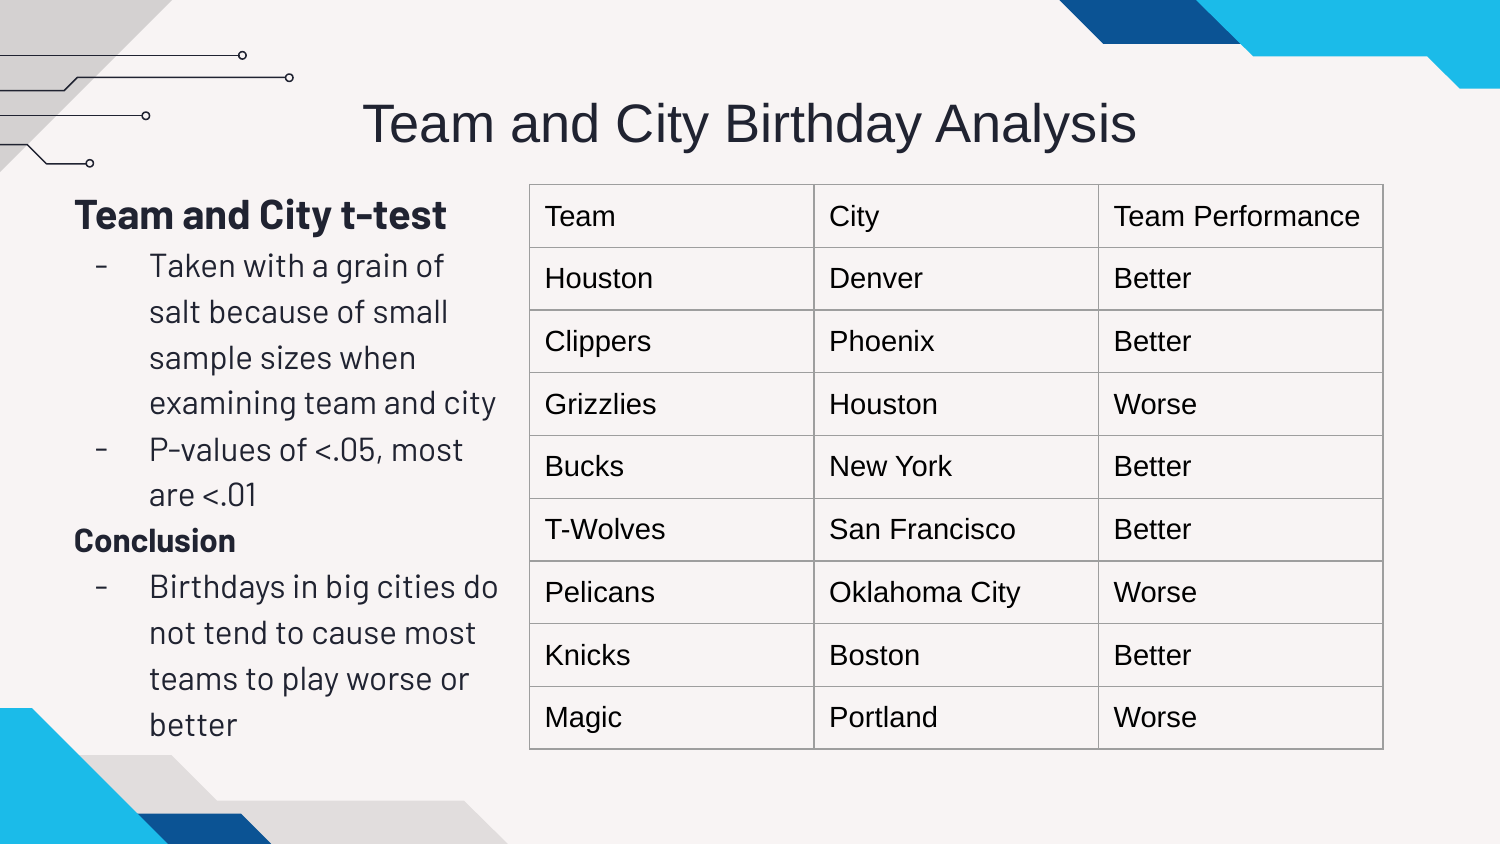

# Team and City Birthday Analysis
Team and City t-test
Taken with a grain of salt because of small sample sizes when examining team and city
P-values of <.05, most are <.01
Conclusion
Birthdays in big cities do not tend to cause most teams to play worse or better

| Team | City | Team Performance |
| --- | --- | --- |
| Houston | Denver | Better |
| Clippers | Phoenix | Better |
| Grizzlies | Houston | Worse |
| Bucks | New York | Better |
| T-Wolves | San Francisco | Better |
| Pelicans | Oklahoma City | Worse |
| Knicks | Boston | Better |
| Magic | Portland | Worse |